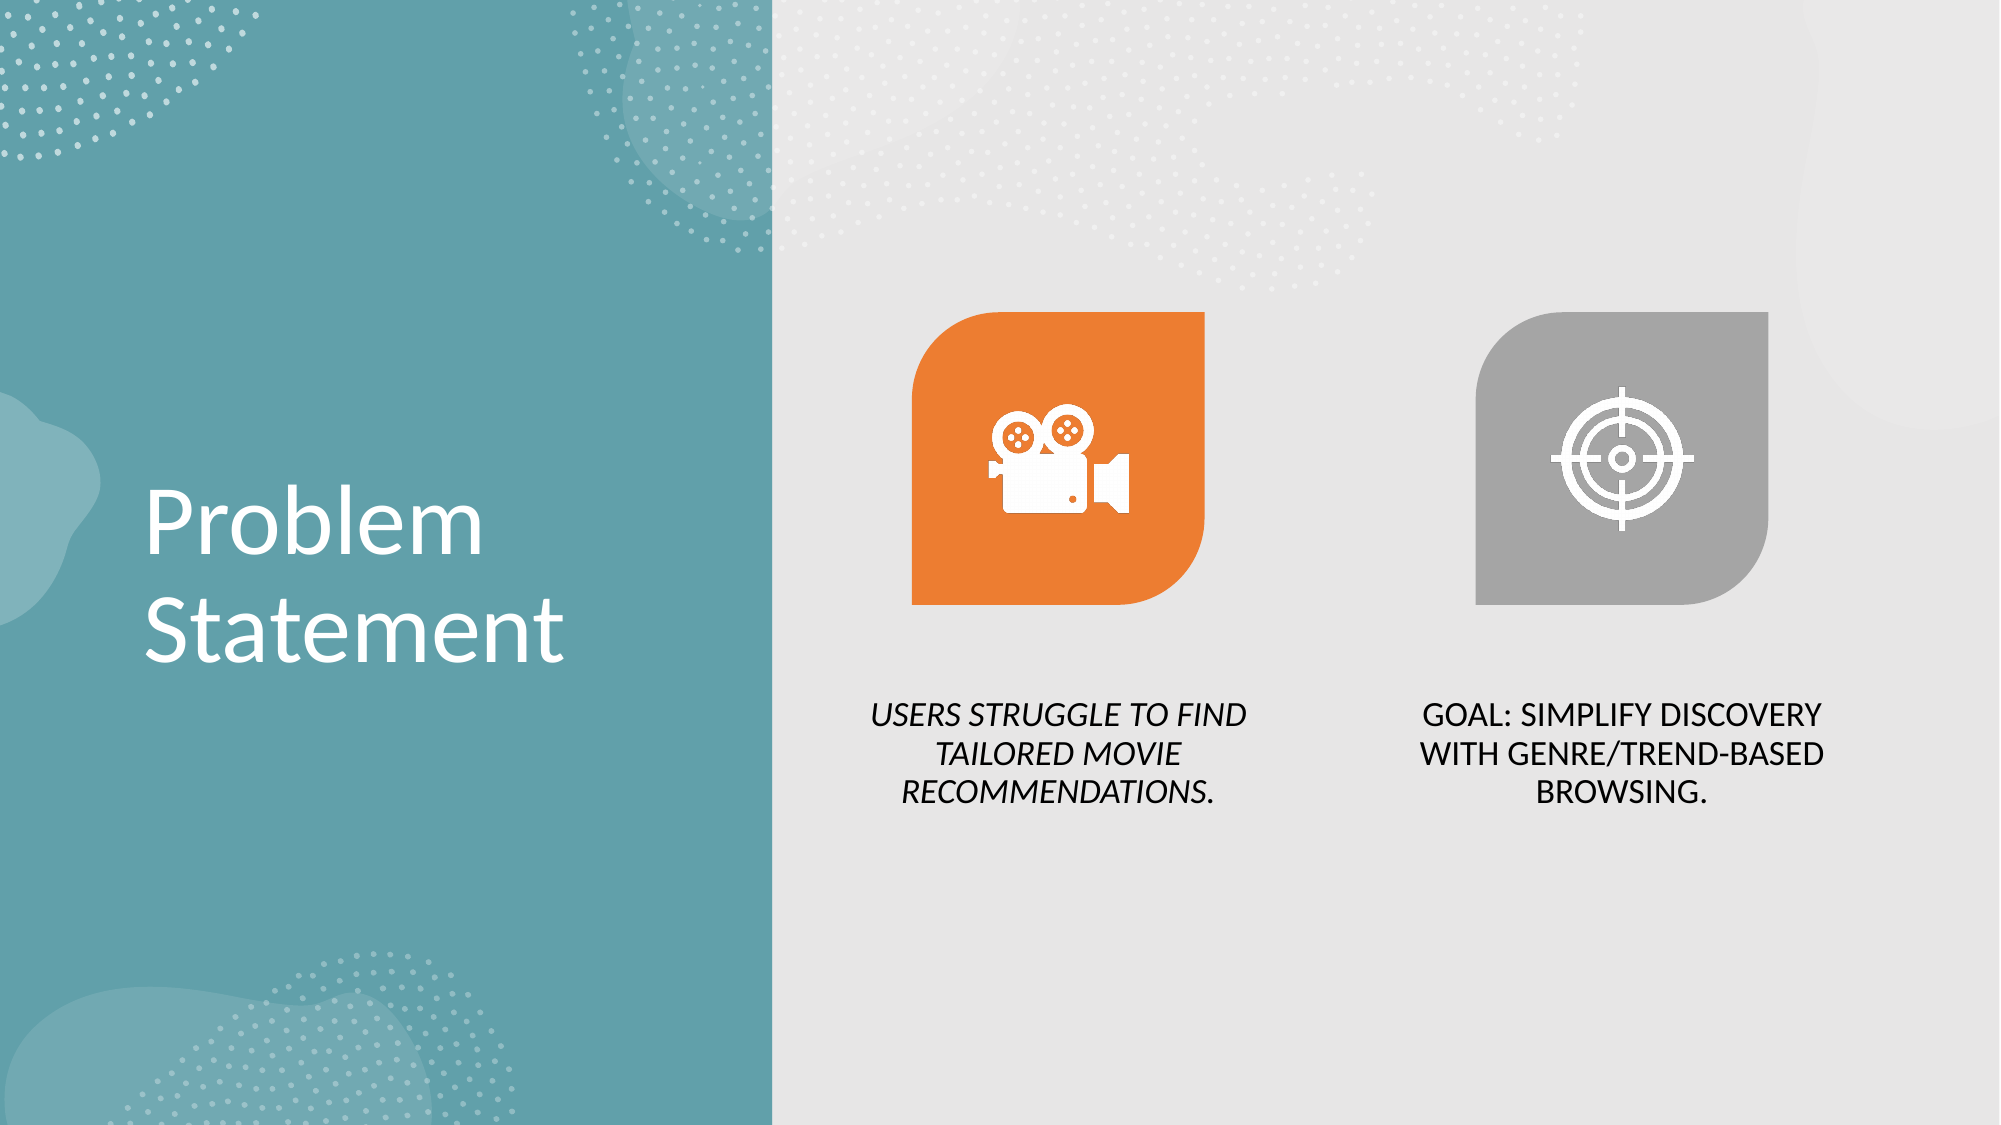

Users struggle to find tailored movie recommendations.
Goal: Simplify discovery with genre/trend-based browsing.
# Problem Statement